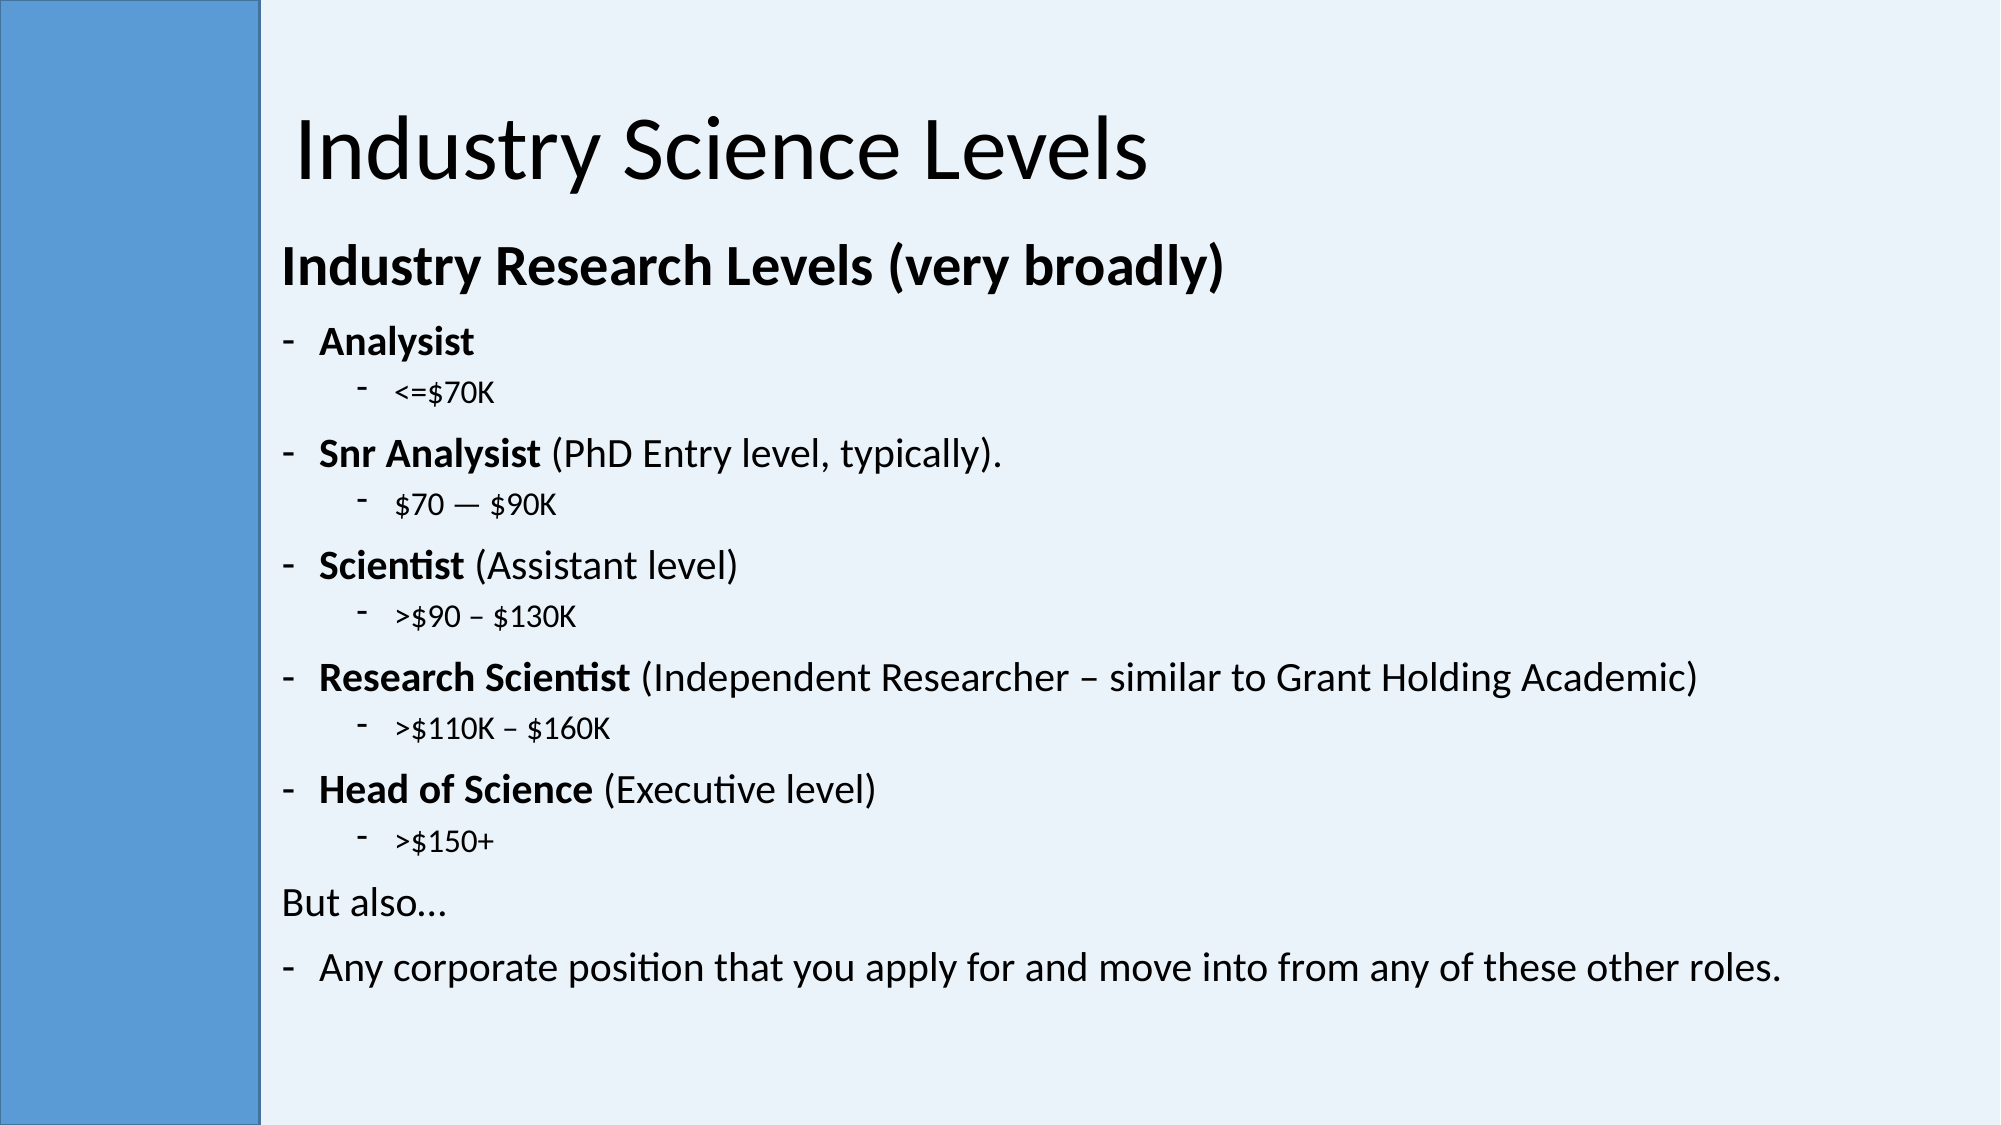

# Industry Science Levels
Industry Research Levels (very broadly)
Analysist
<=$70K
Snr Analysist (PhD Entry level, typically).
$70 — $90K
Scientist (Assistant level)
>$90 – $130K
Research Scientist (Independent Researcher – similar to Grant Holding Academic)
>$110K – $160K
Head of Science (Executive level)
>$150+
But also…
Any corporate position that you apply for and move into from any of these other roles.